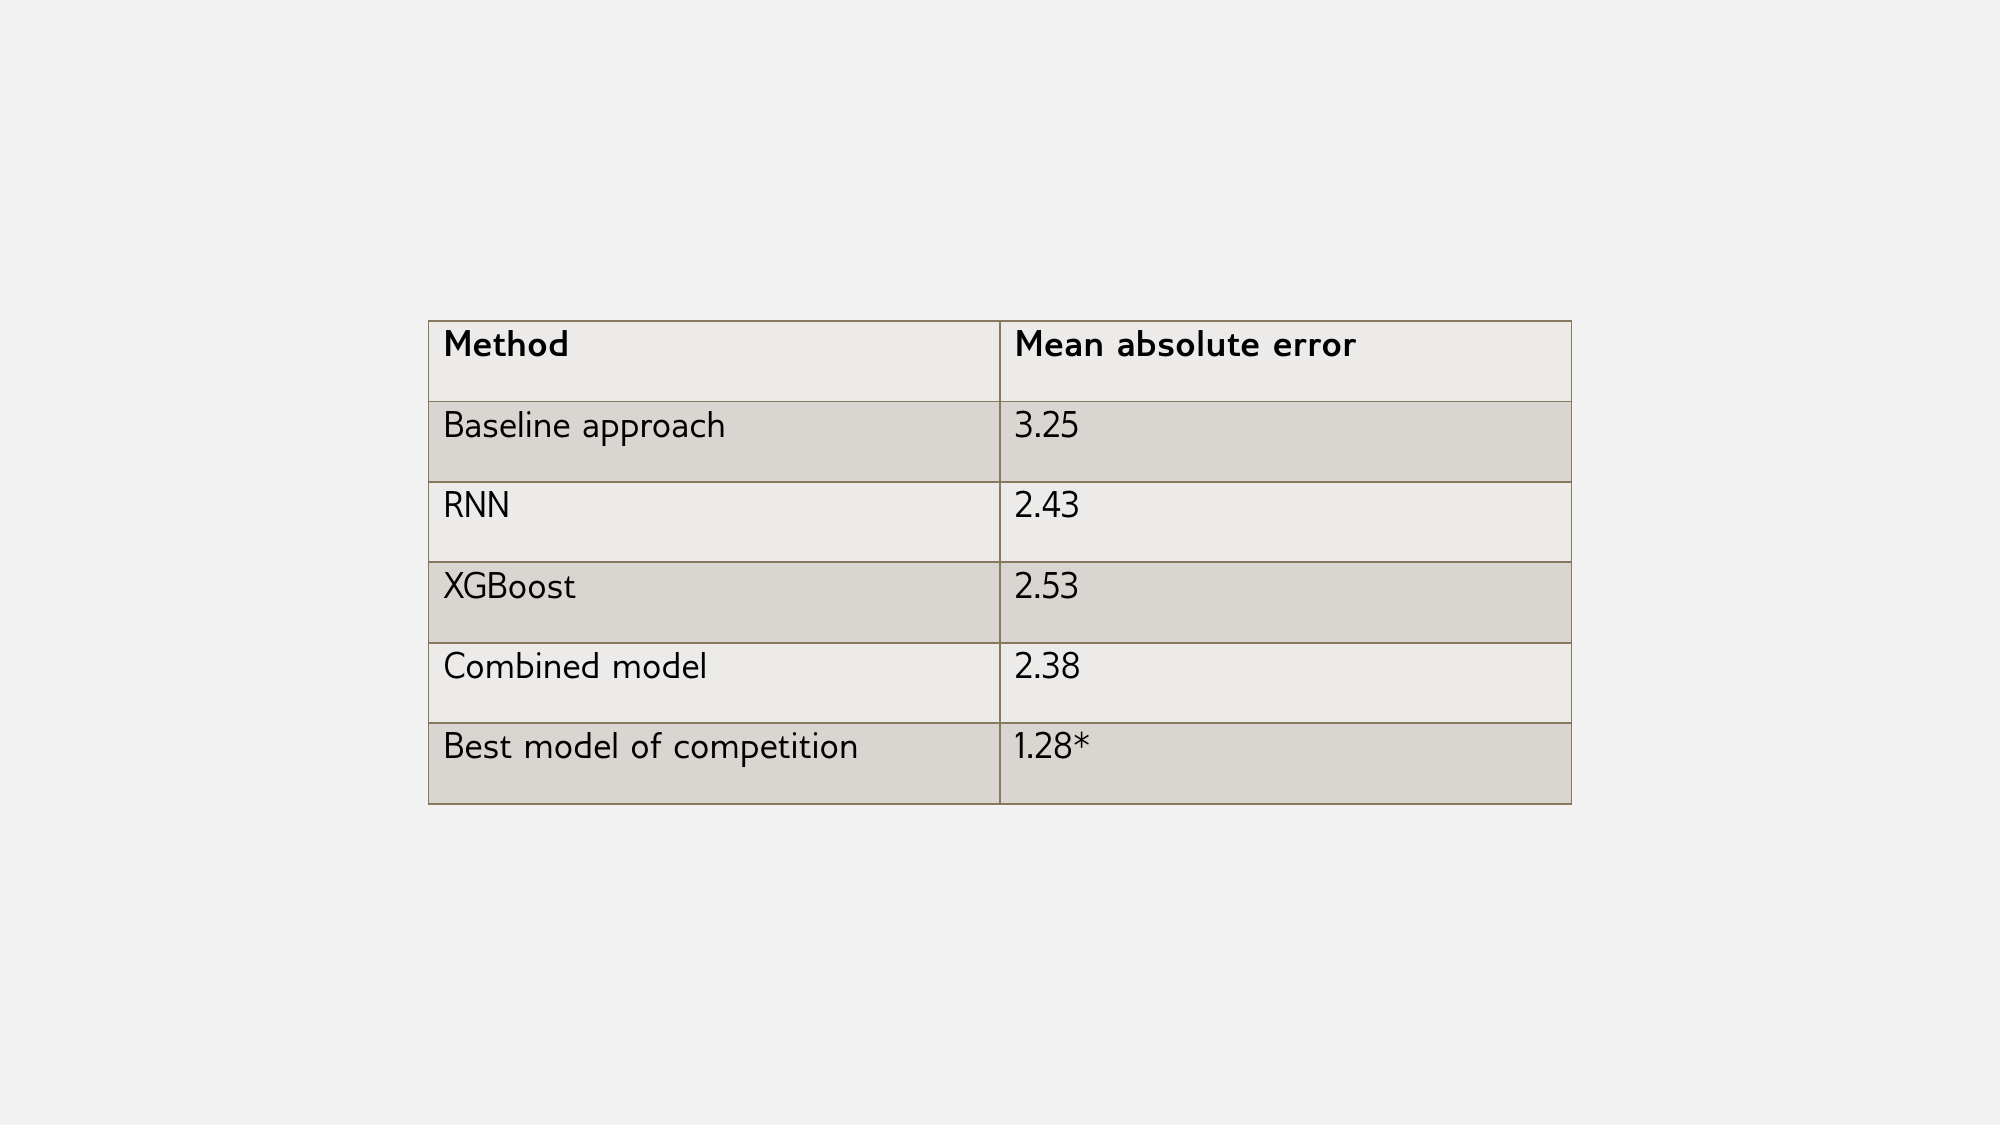

| Method | Mean absolute error |
| --- | --- |
| Baseline approach | 3.25 |
| RNN | 2.43 |
| XGBoost | 2.53 |
| Combined model | 2.38 |
| Best model of competition | 1.28\* |